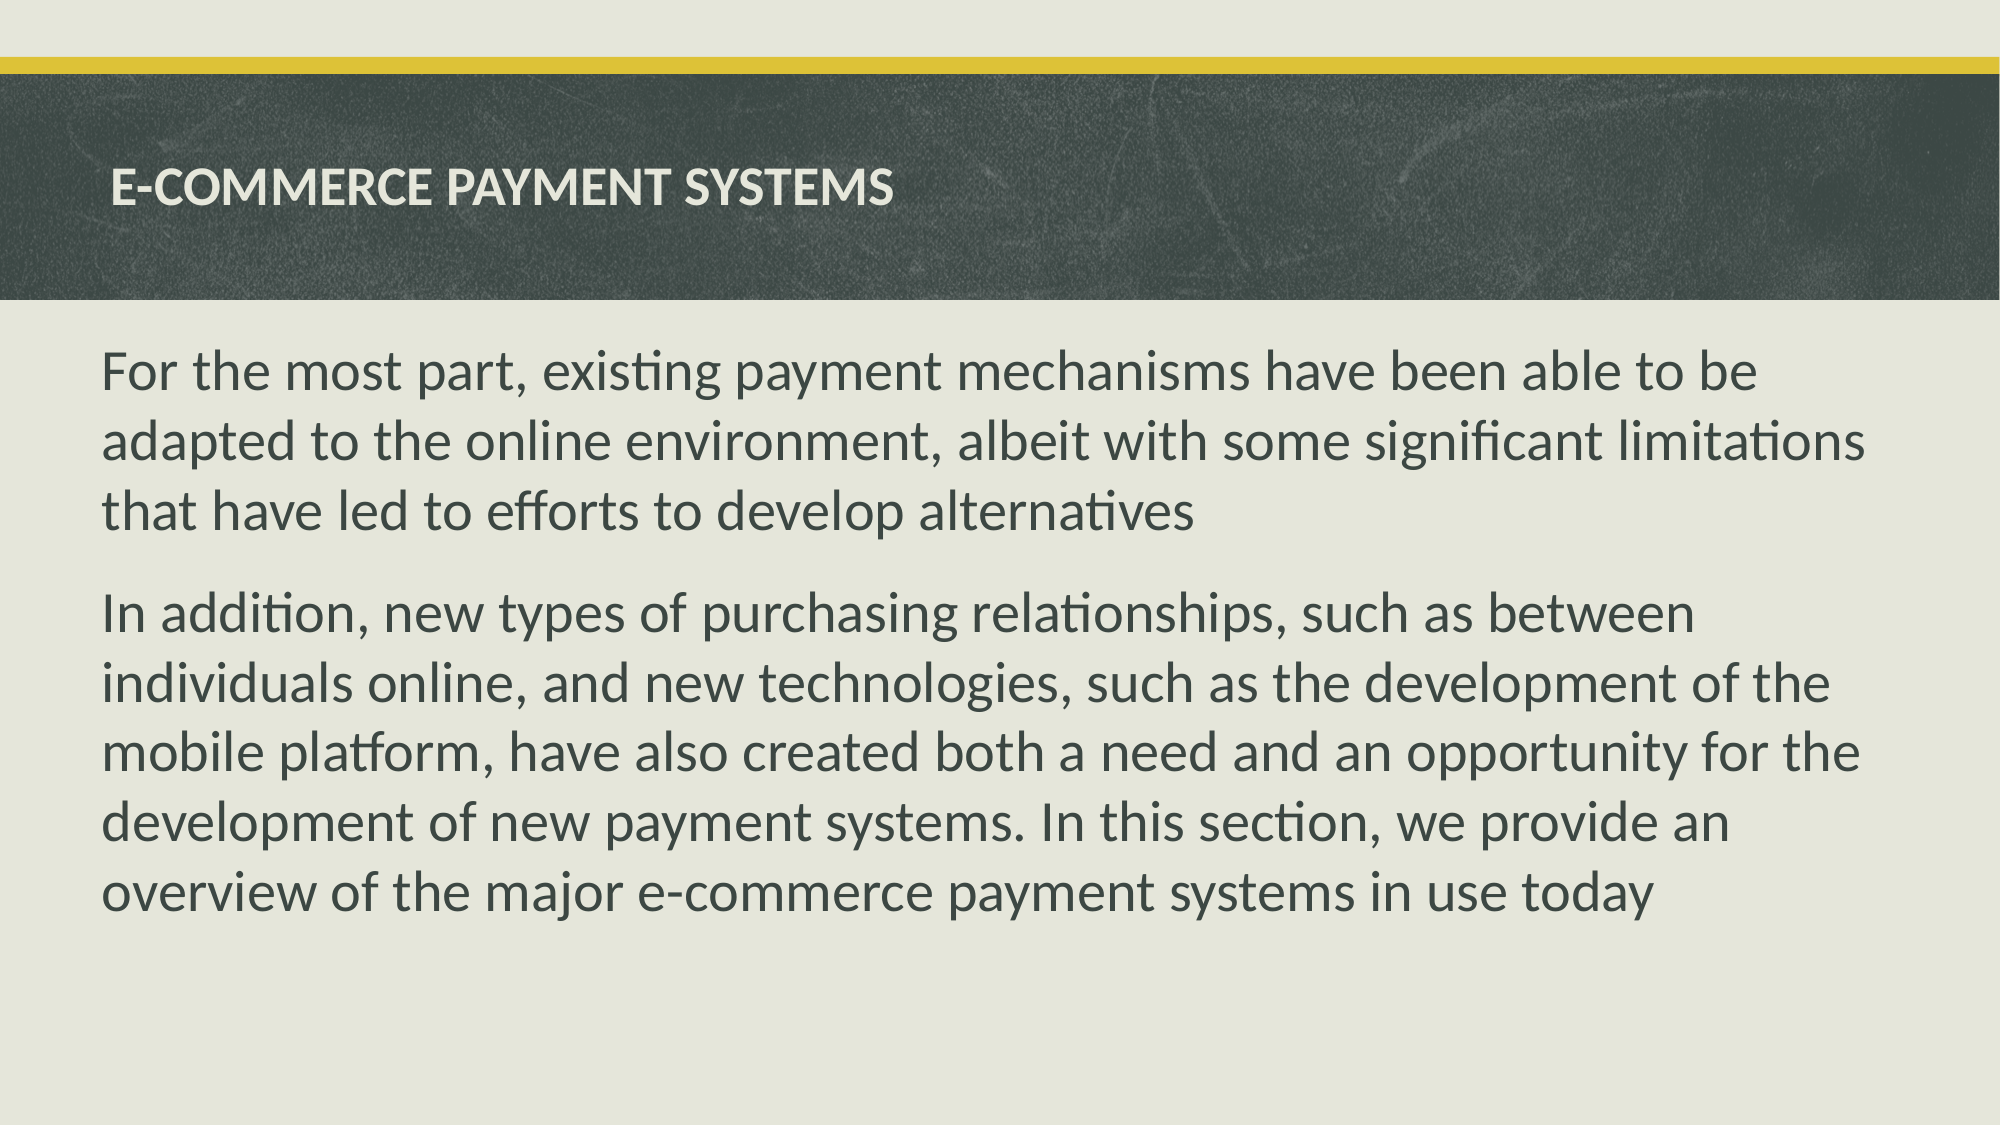

# E-COMMERCE PAYMENT SYSTEMS
For the most part, existing payment mechanisms have been able to be adapted to the online environment, albeit with some significant limitations that have led to efforts to develop alternatives
In addition, new types of purchasing relationships, such as between individuals online, and new technologies, such as the development of the mobile platform, have also created both a need and an opportunity for the development of new payment systems. In this section, we provide an overview of the major e-commerce payment systems in use today